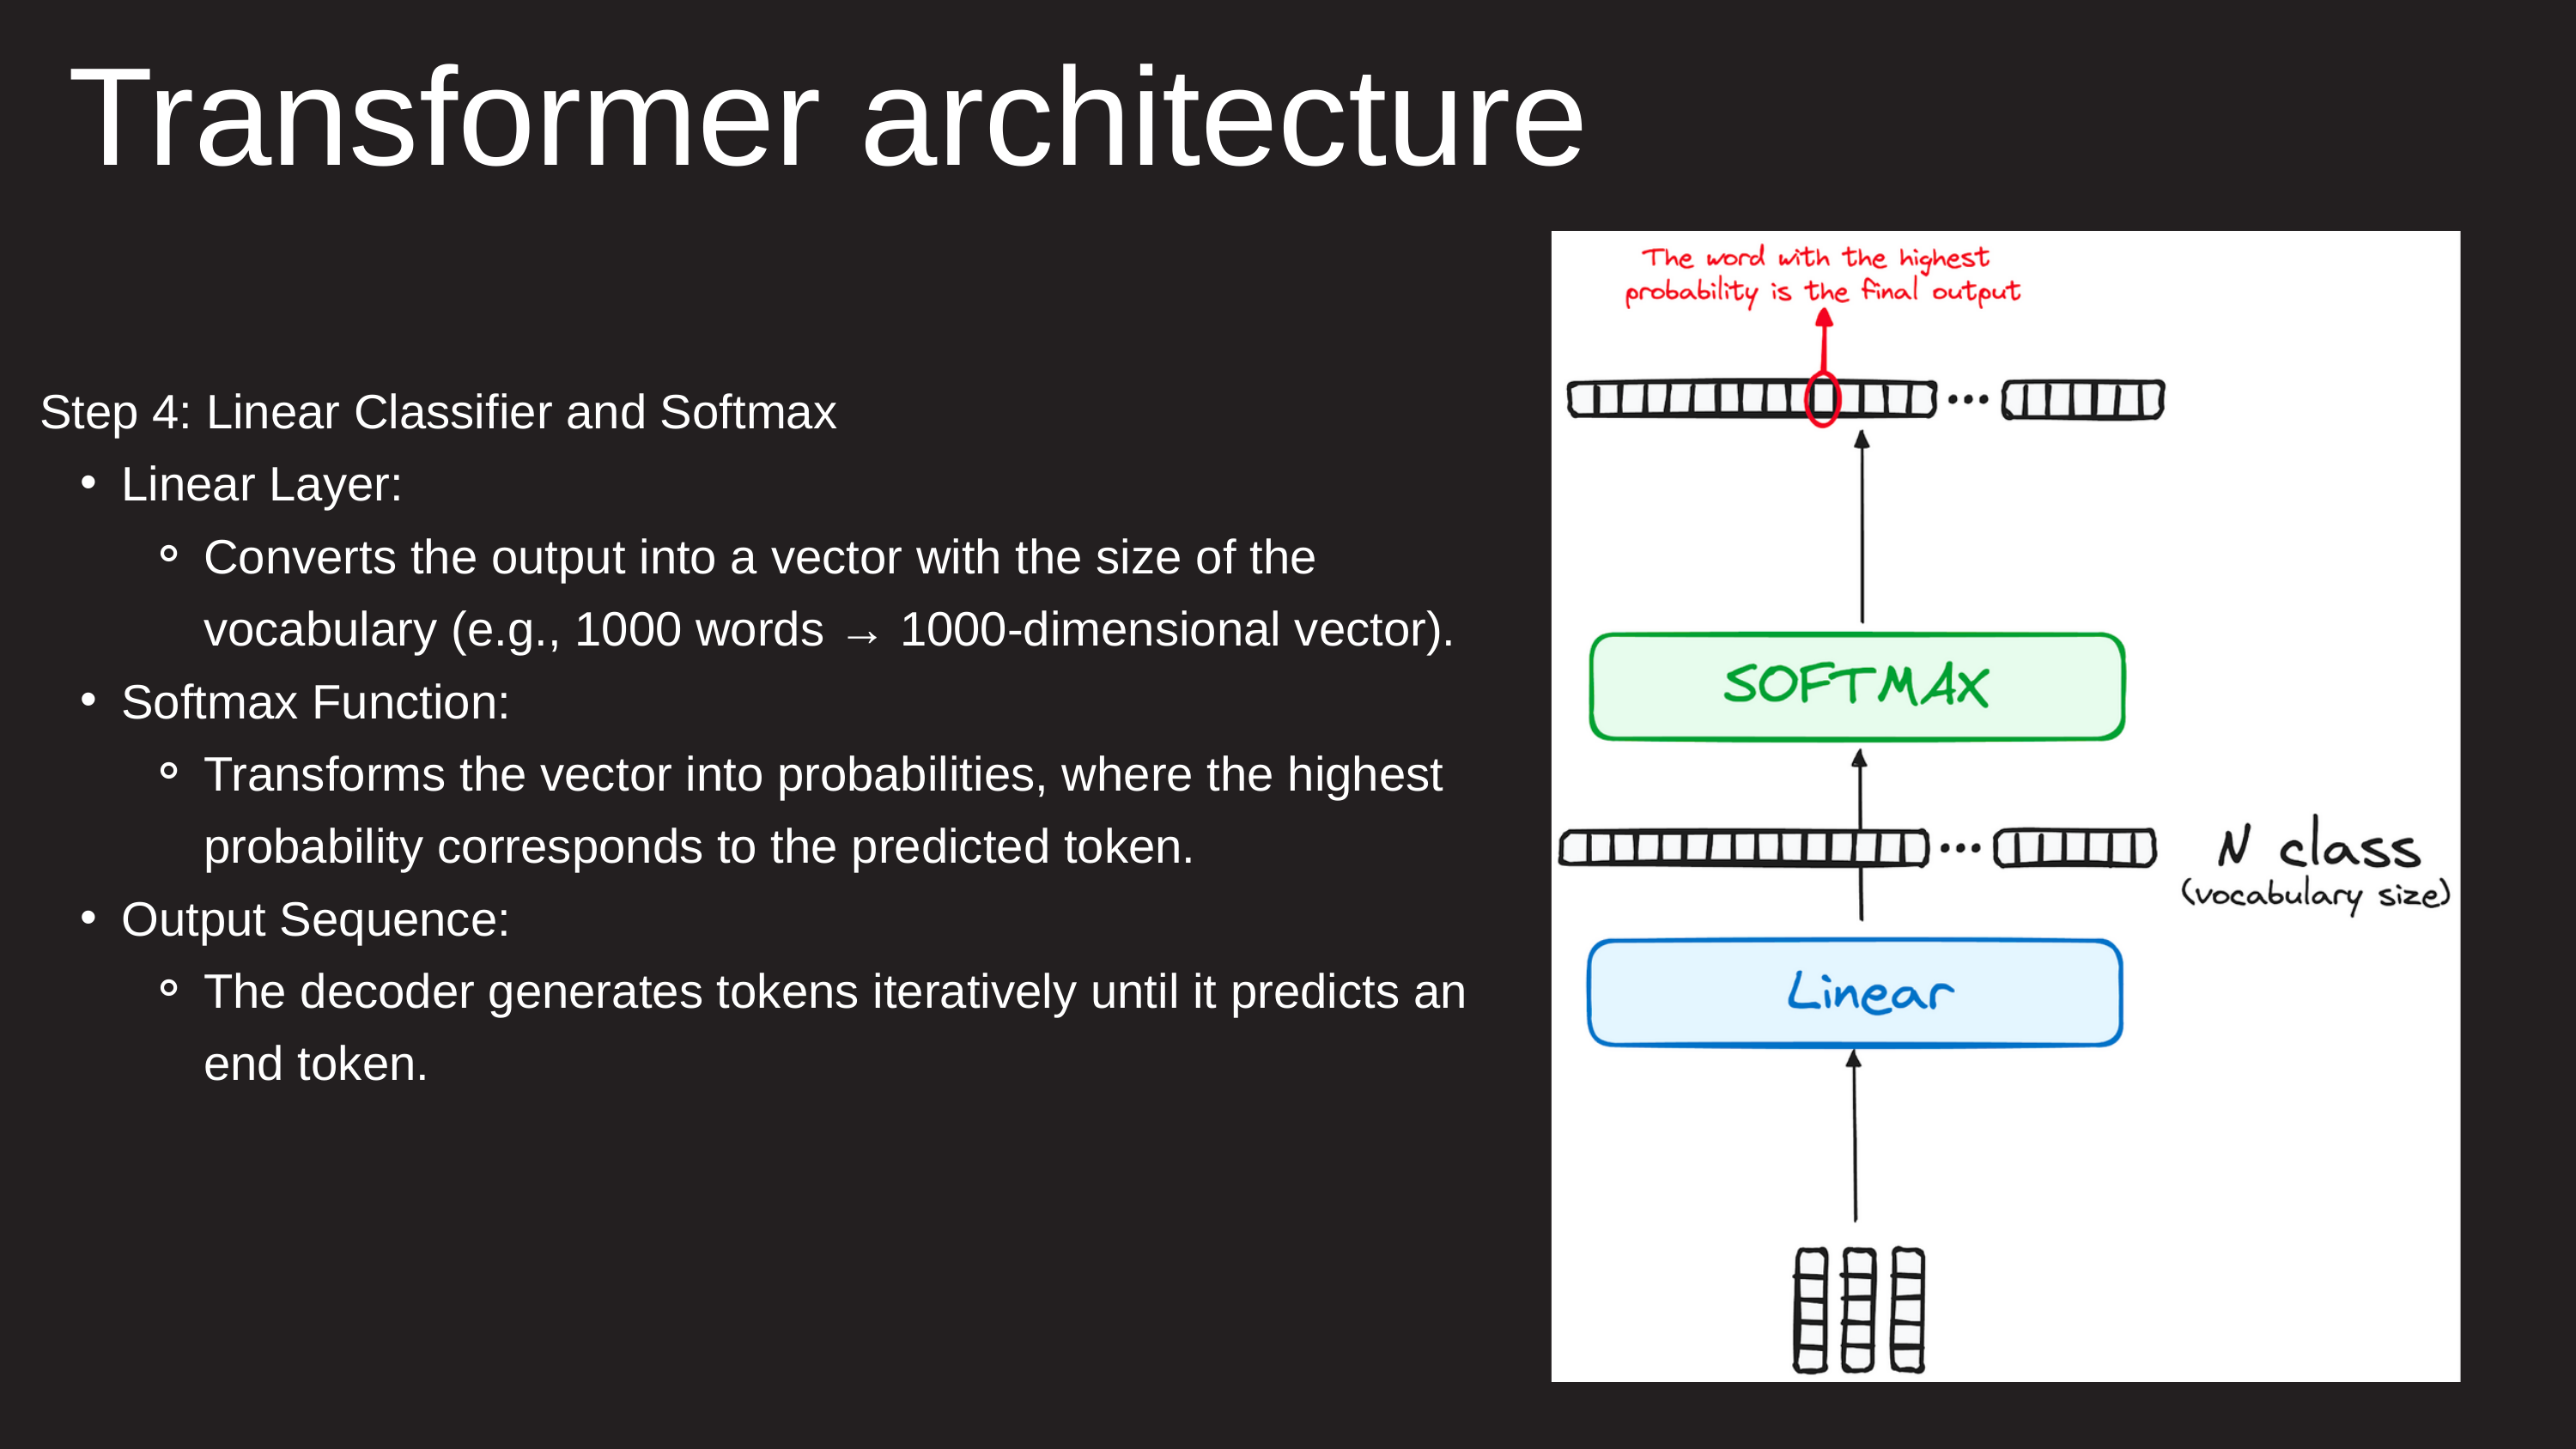

Transformer architecture

Step 4: Linear Classifier and Softmax
Linear Layer:
Converts the output into a vector with the size of the vocabulary (e.g., 1000 words → 1000-dimensional vector).
Softmax Function:
Transforms the vector into probabilities, where the highest probability corresponds to the predicted token.
Output Sequence:
The decoder generates tokens iteratively until it predicts an end token.